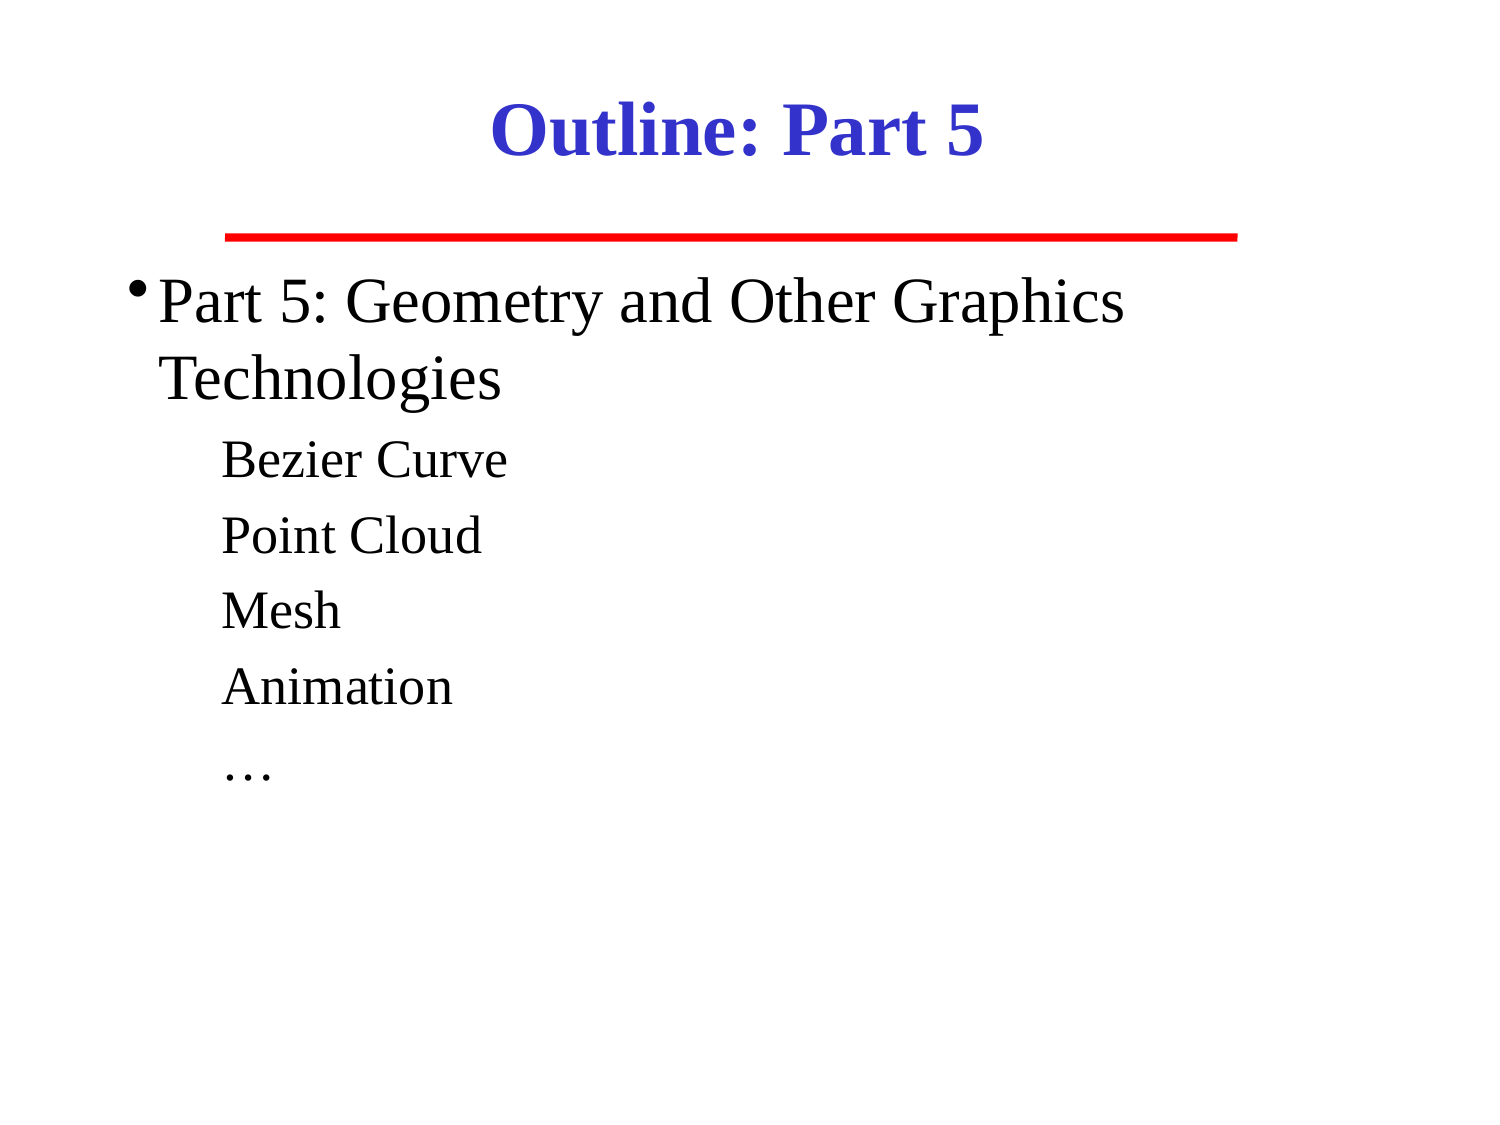

# Outline: Part 5
Part 5: Geometry and Other Graphics Technologies
Bezier Curve
Point Cloud
Mesh
Animation
…